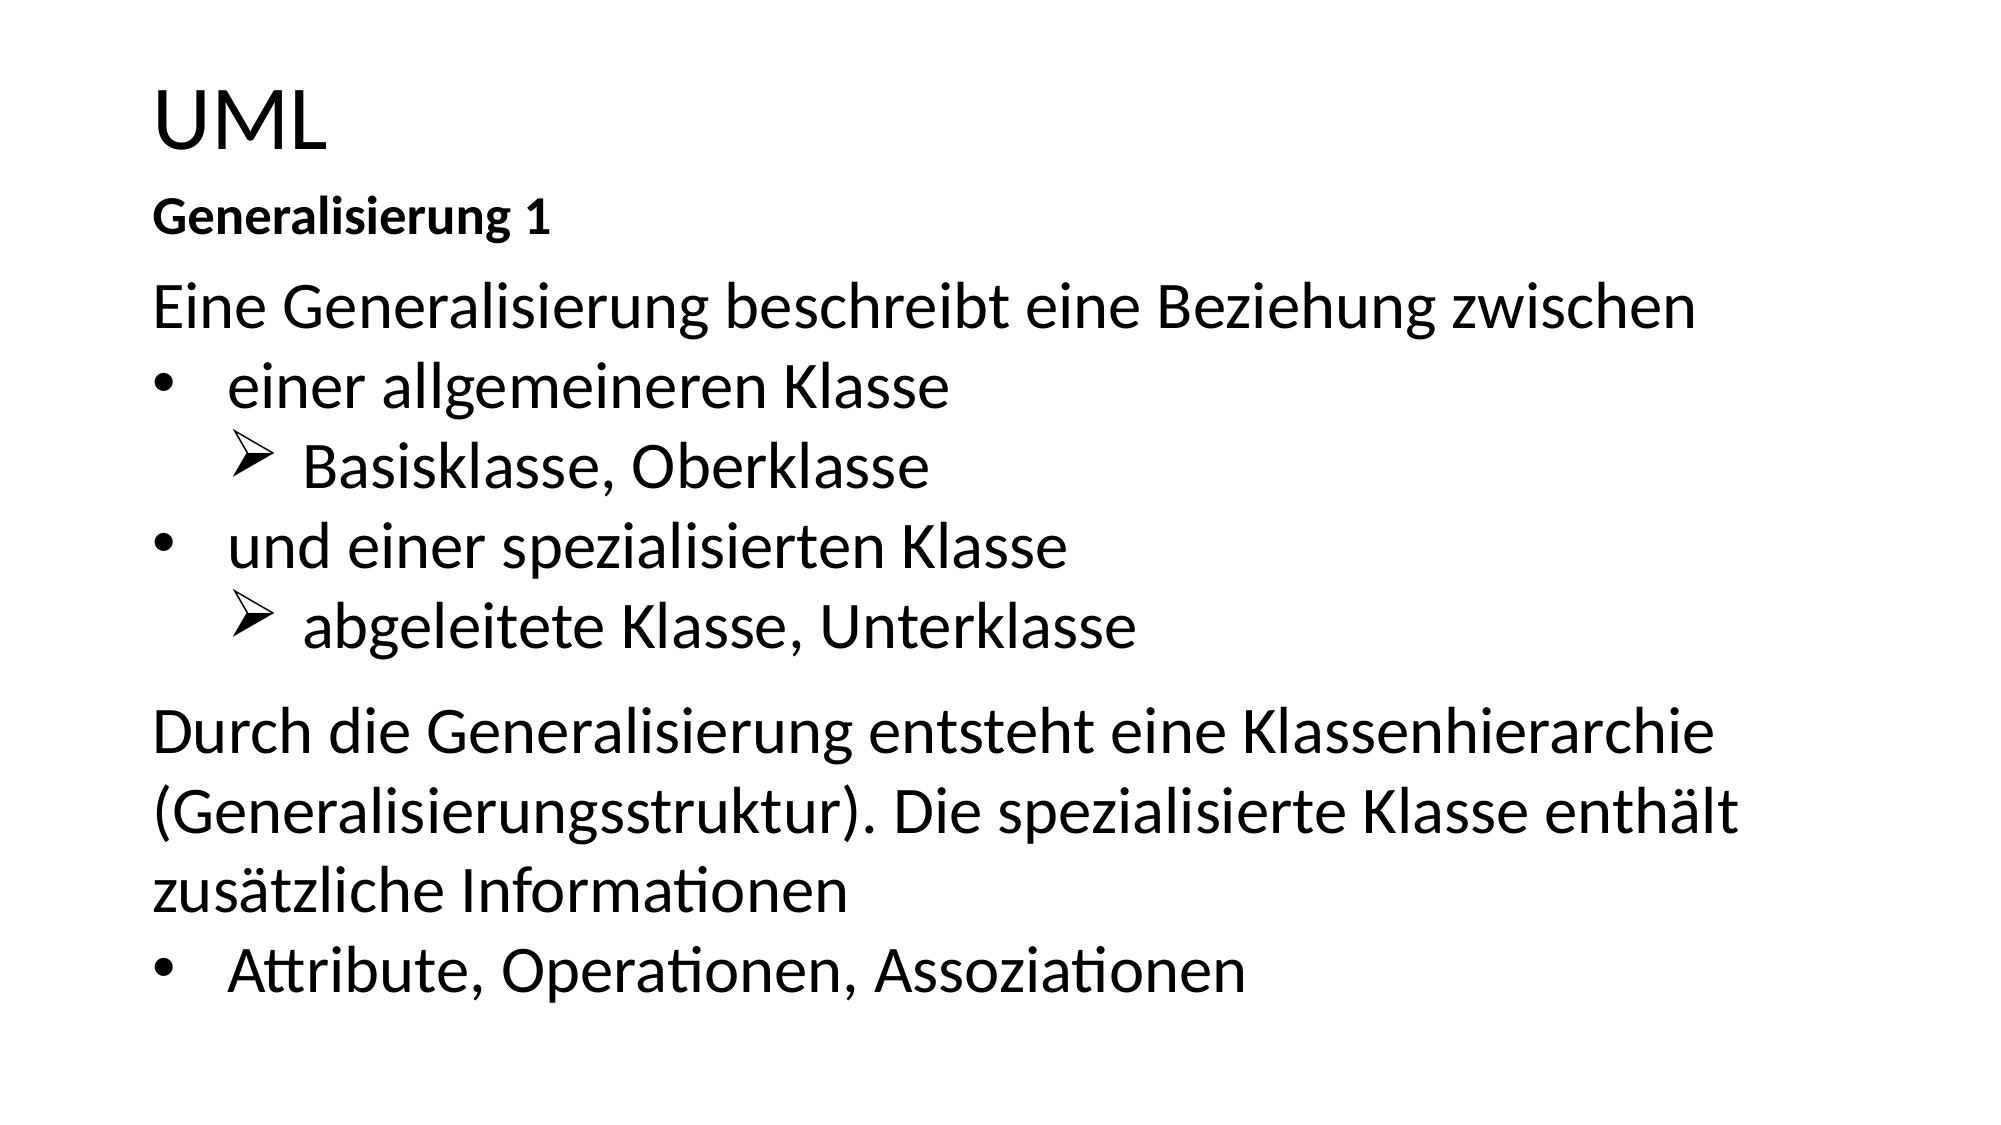

# UML
Generalisierung 1
Eine Generalisierung beschreibt eine Beziehung zwischen
einer allgemeineren Klasse
Basisklasse, Oberklasse
und einer spezialisierten Klasse
abgeleitete Klasse, Unterklasse

Durch die Generalisierung entsteht eine Klassenhierarchie (Generalisierungsstruktur). Die spezialisierte Klasse enthält zusätzliche Informationen
Attribute, Operationen, Assoziationen